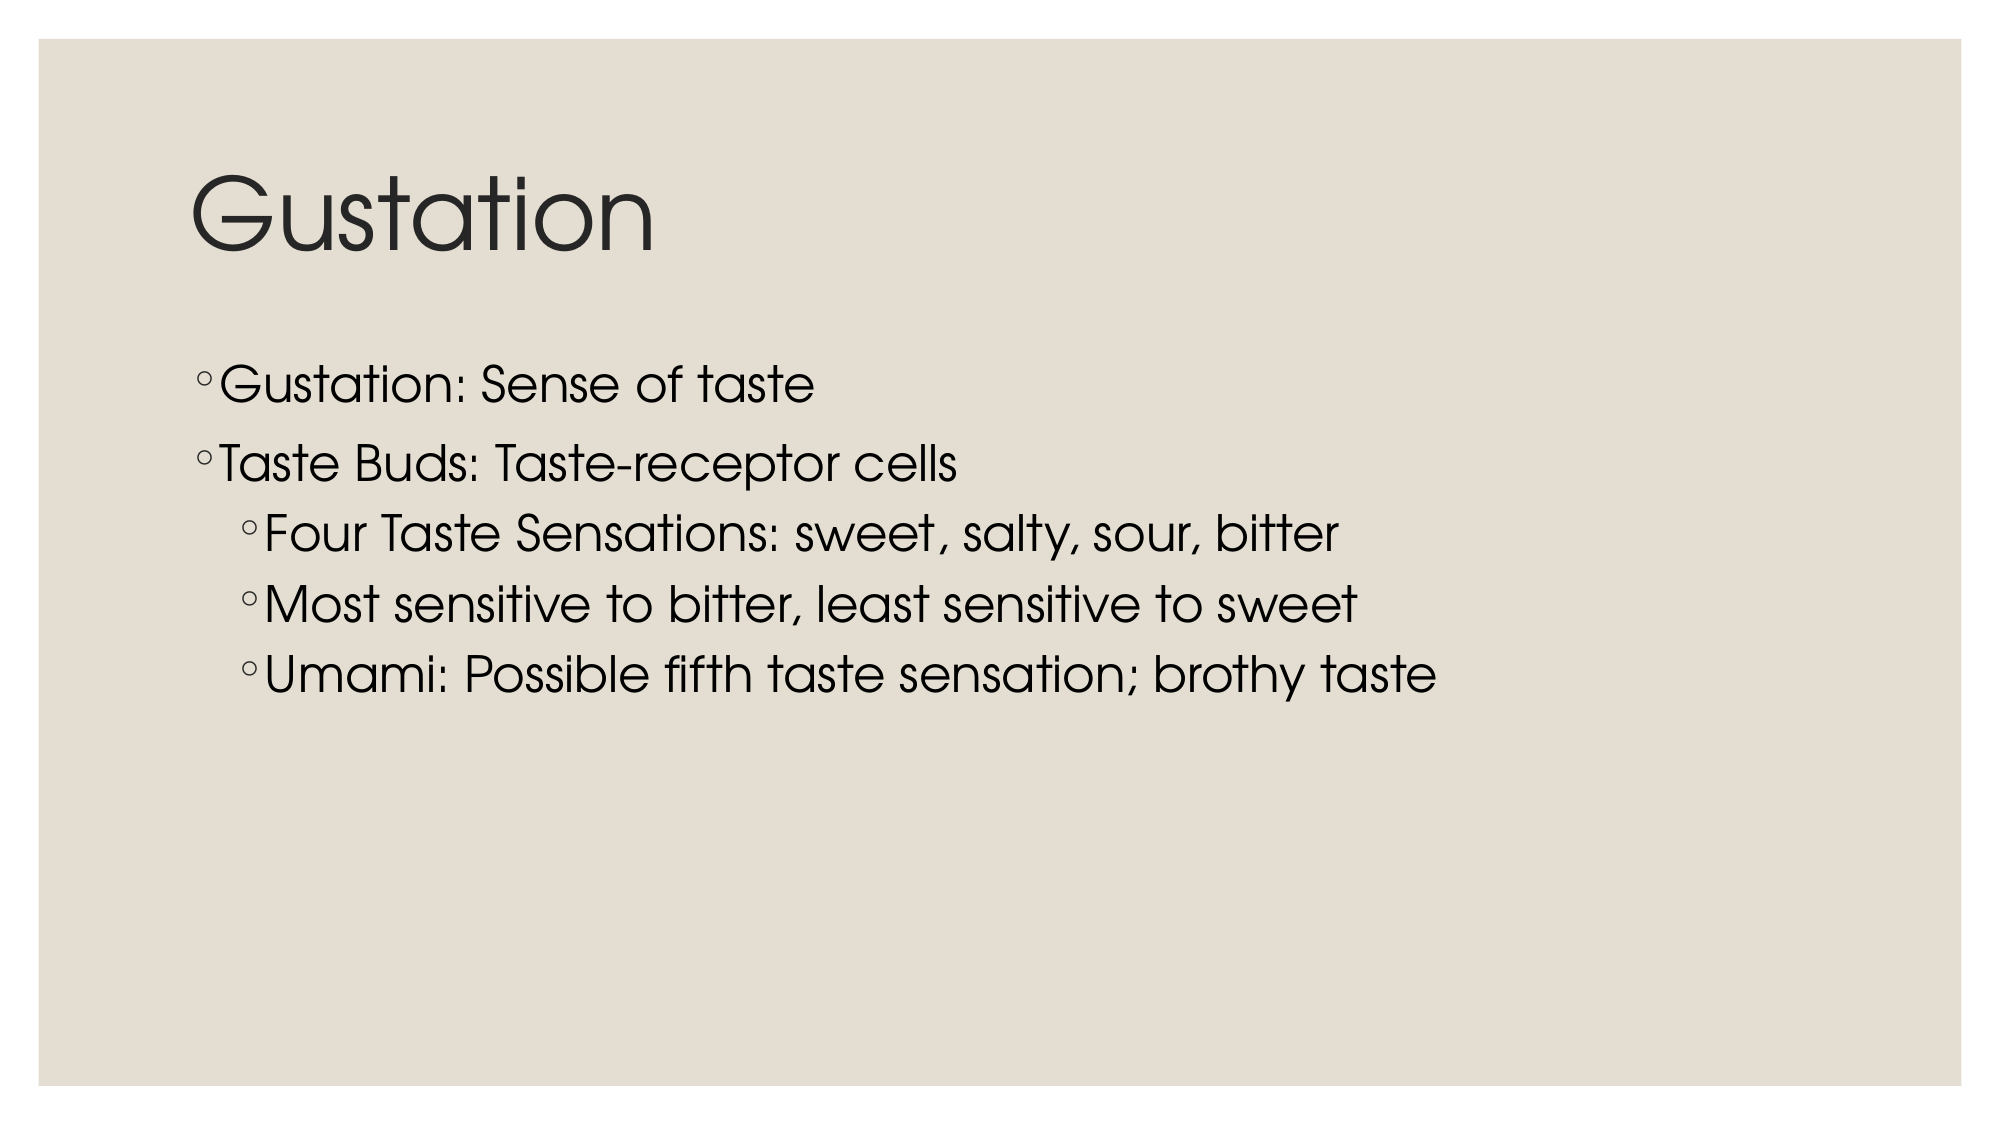

# Gustation
Gustation: Sense of taste
Taste Buds: Taste-receptor cells
Four Taste Sensations: sweet, salty, sour, bitter
Most sensitive to bitter, least sensitive to sweet
Umami: Possible fifth taste sensation; brothy taste